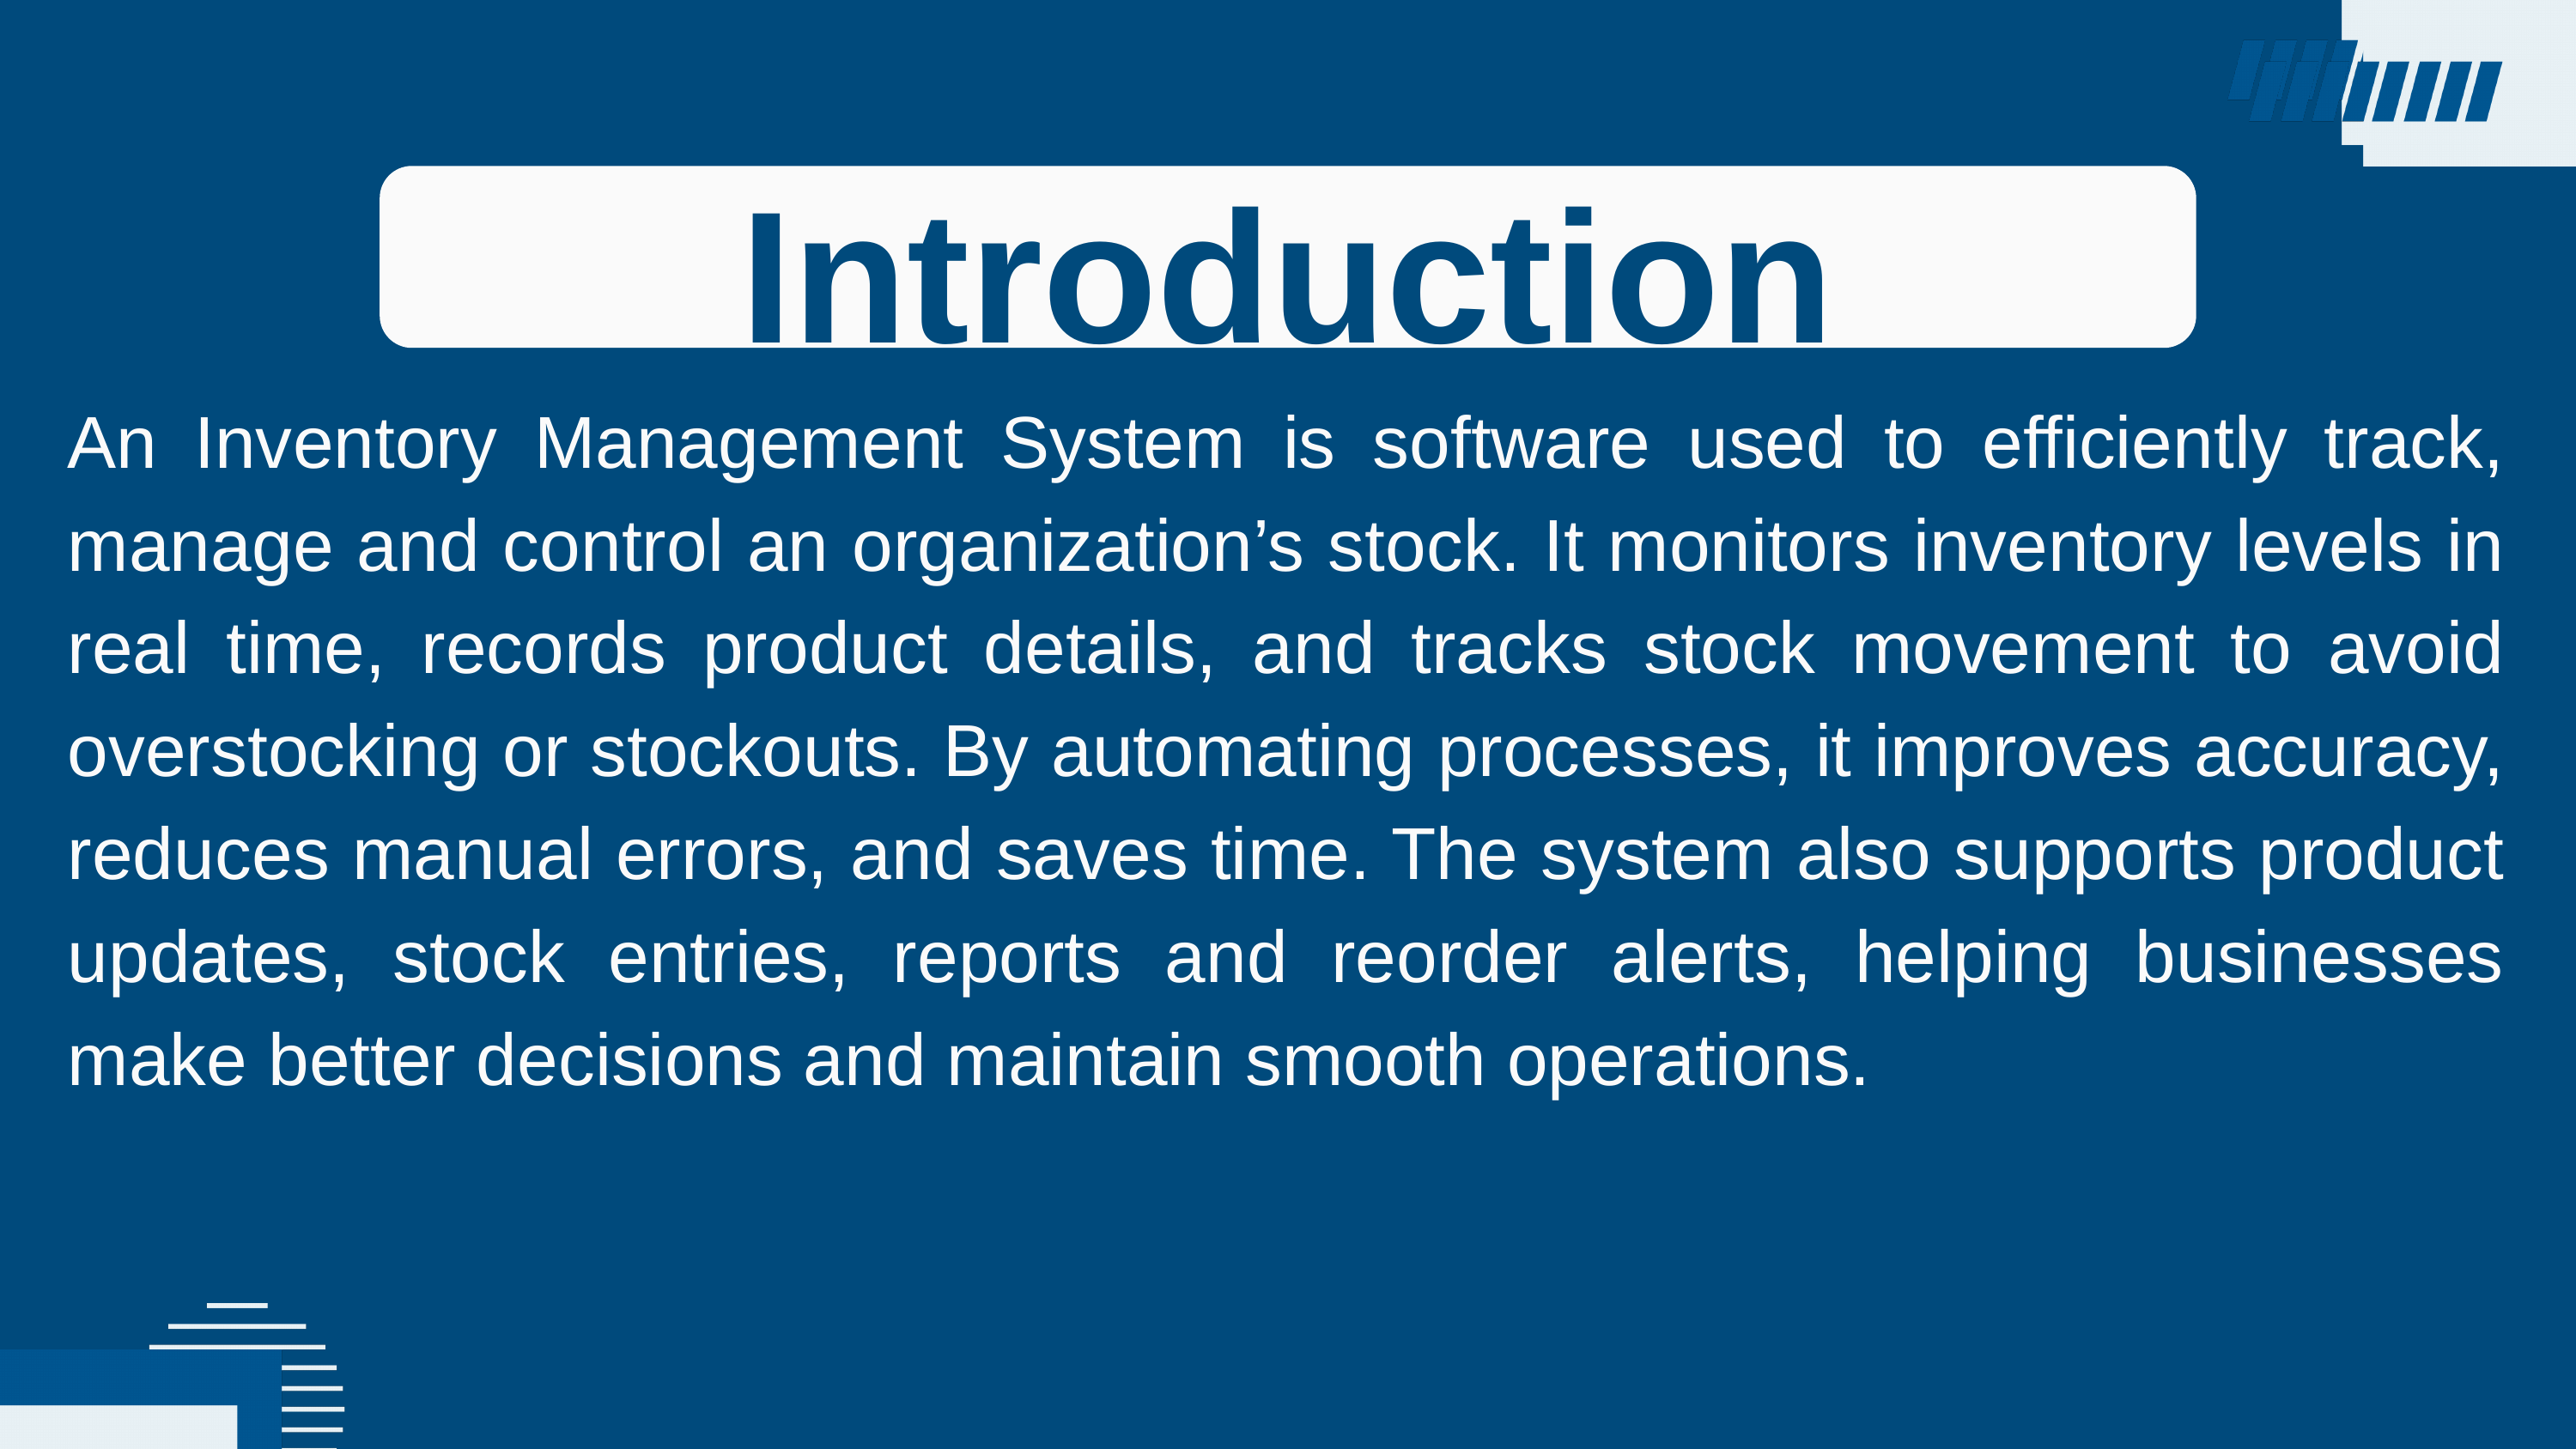

Introduction

An Inventory Management System is software used to efficiently track, manage and control an organization’s stock. It monitors inventory levels in real time, records product details, and tracks stock movement to avoid overstocking or stockouts. By automating processes, it improves accuracy, reduces manual errors, and saves time. The system also supports product updates, stock entries, reports and reorder alerts, helping businesses make better decisions and maintain smooth operations.